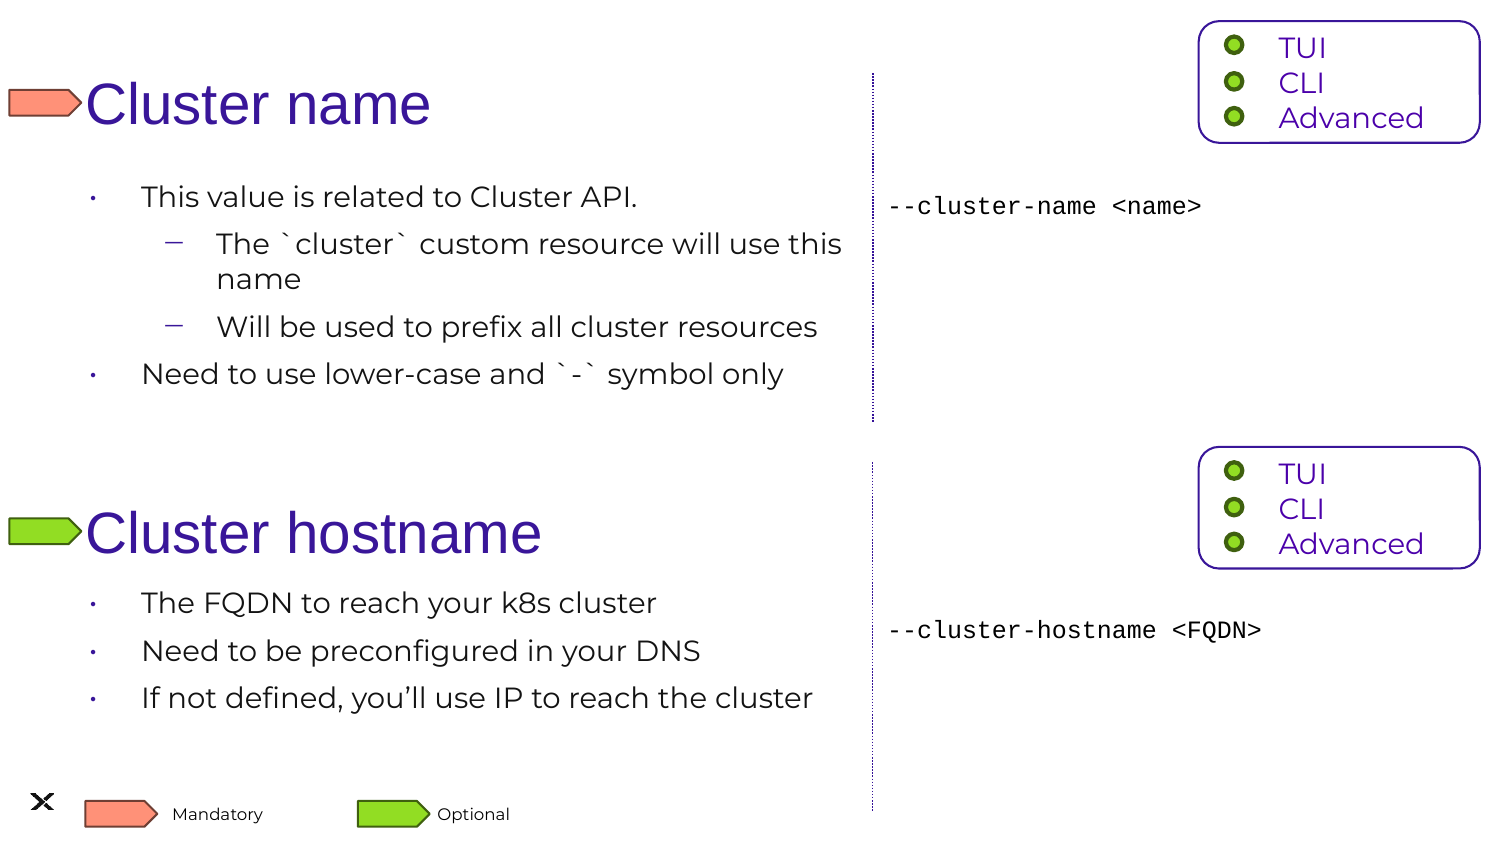

TUI
CLI
Advanced

# Cluster name

This value is related to Cluster API.
The `cluster` custom resource will use this name
Will be used to prefix all cluster resources
Need to use lower-case and `-` symbol only

--cluster-name <name>
TUI
CLI
Advanced

Cluster hostname

The FQDN to reach your k8s cluster
Need to be preconfigured in your DNS
If not defined, you’ll use IP to reach the cluster
--cluster-hostname <FQDN>
Mandatory
Optional